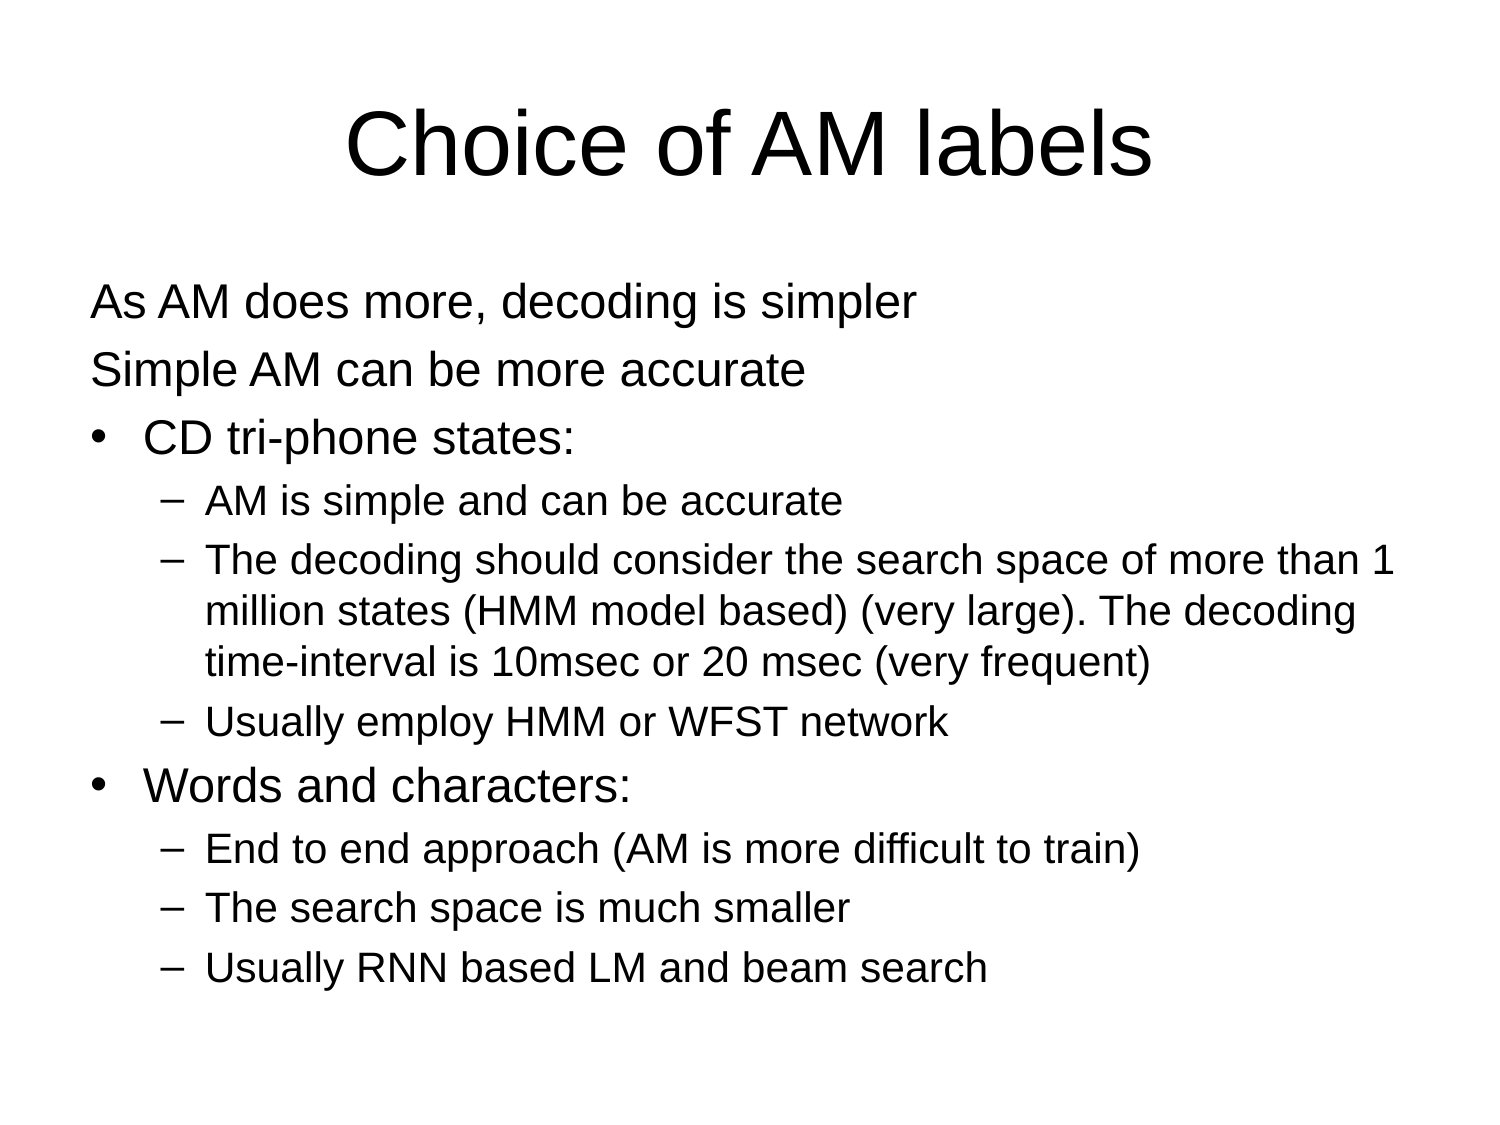

# Choice of AM labels
As AM does more, decoding is simpler
Simple AM can be more accurate
CD tri-phone states:
AM is simple and can be accurate
The decoding should consider the search space of more than 1 million states (HMM model based) (very large). The decoding time-interval is 10msec or 20 msec (very frequent)
Usually employ HMM or WFST network
Words and characters:
End to end approach (AM is more difficult to train)
The search space is much smaller
Usually RNN based LM and beam search